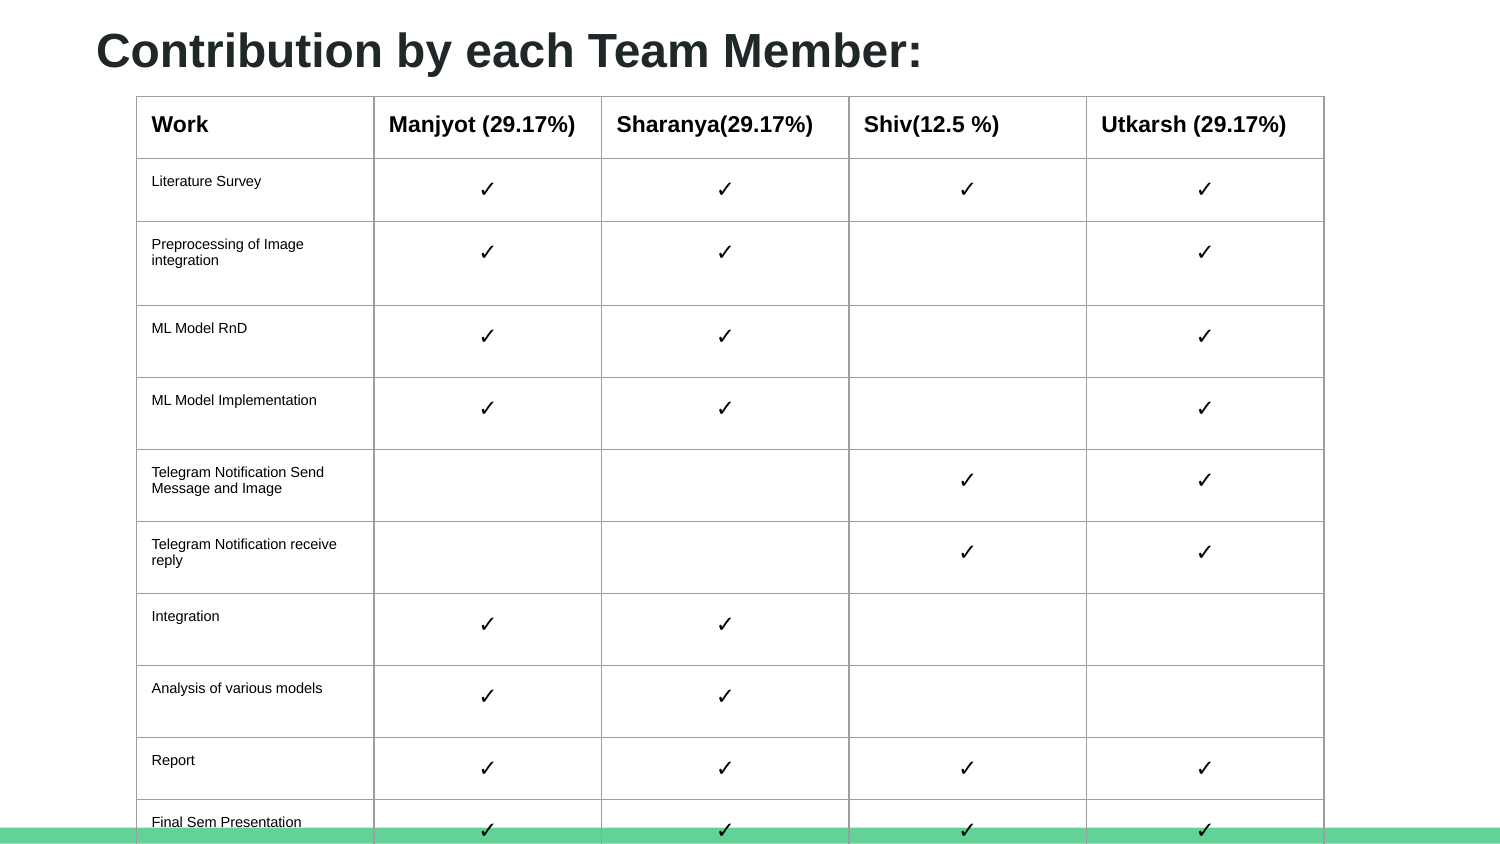

Contribution by each Team Member:

| Work | Manjyot (29.17%) | Sharanya(29.17%) | Shiv(12.5 %) | Utkarsh (29.17%) |
| --- | --- | --- | --- | --- |
| Literature Survey | ✓ | ✓ | ✓ | ✓ |
| Preprocessing of Image integration | ✓ | ✓ |  | ✓ |
| ML Model RnD | ✓ | ✓ |  | ✓ |
| ML Model Implementation | ✓ | ✓ |  | ✓ |
| Telegram Notification Send Message and Image |  |  | ✓ | ✓ |
| Telegram Notification receive reply |  |  | ✓ | ✓ |
| Integration | ✓ | ✓ |  |  |
| Analysis of various models | ✓ | ✓ |  |  |
| Report | ✓ | ✓ | ✓ | ✓ |
| Final Sem Presentation | ✓ | ✓ | ✓ | ✓ |